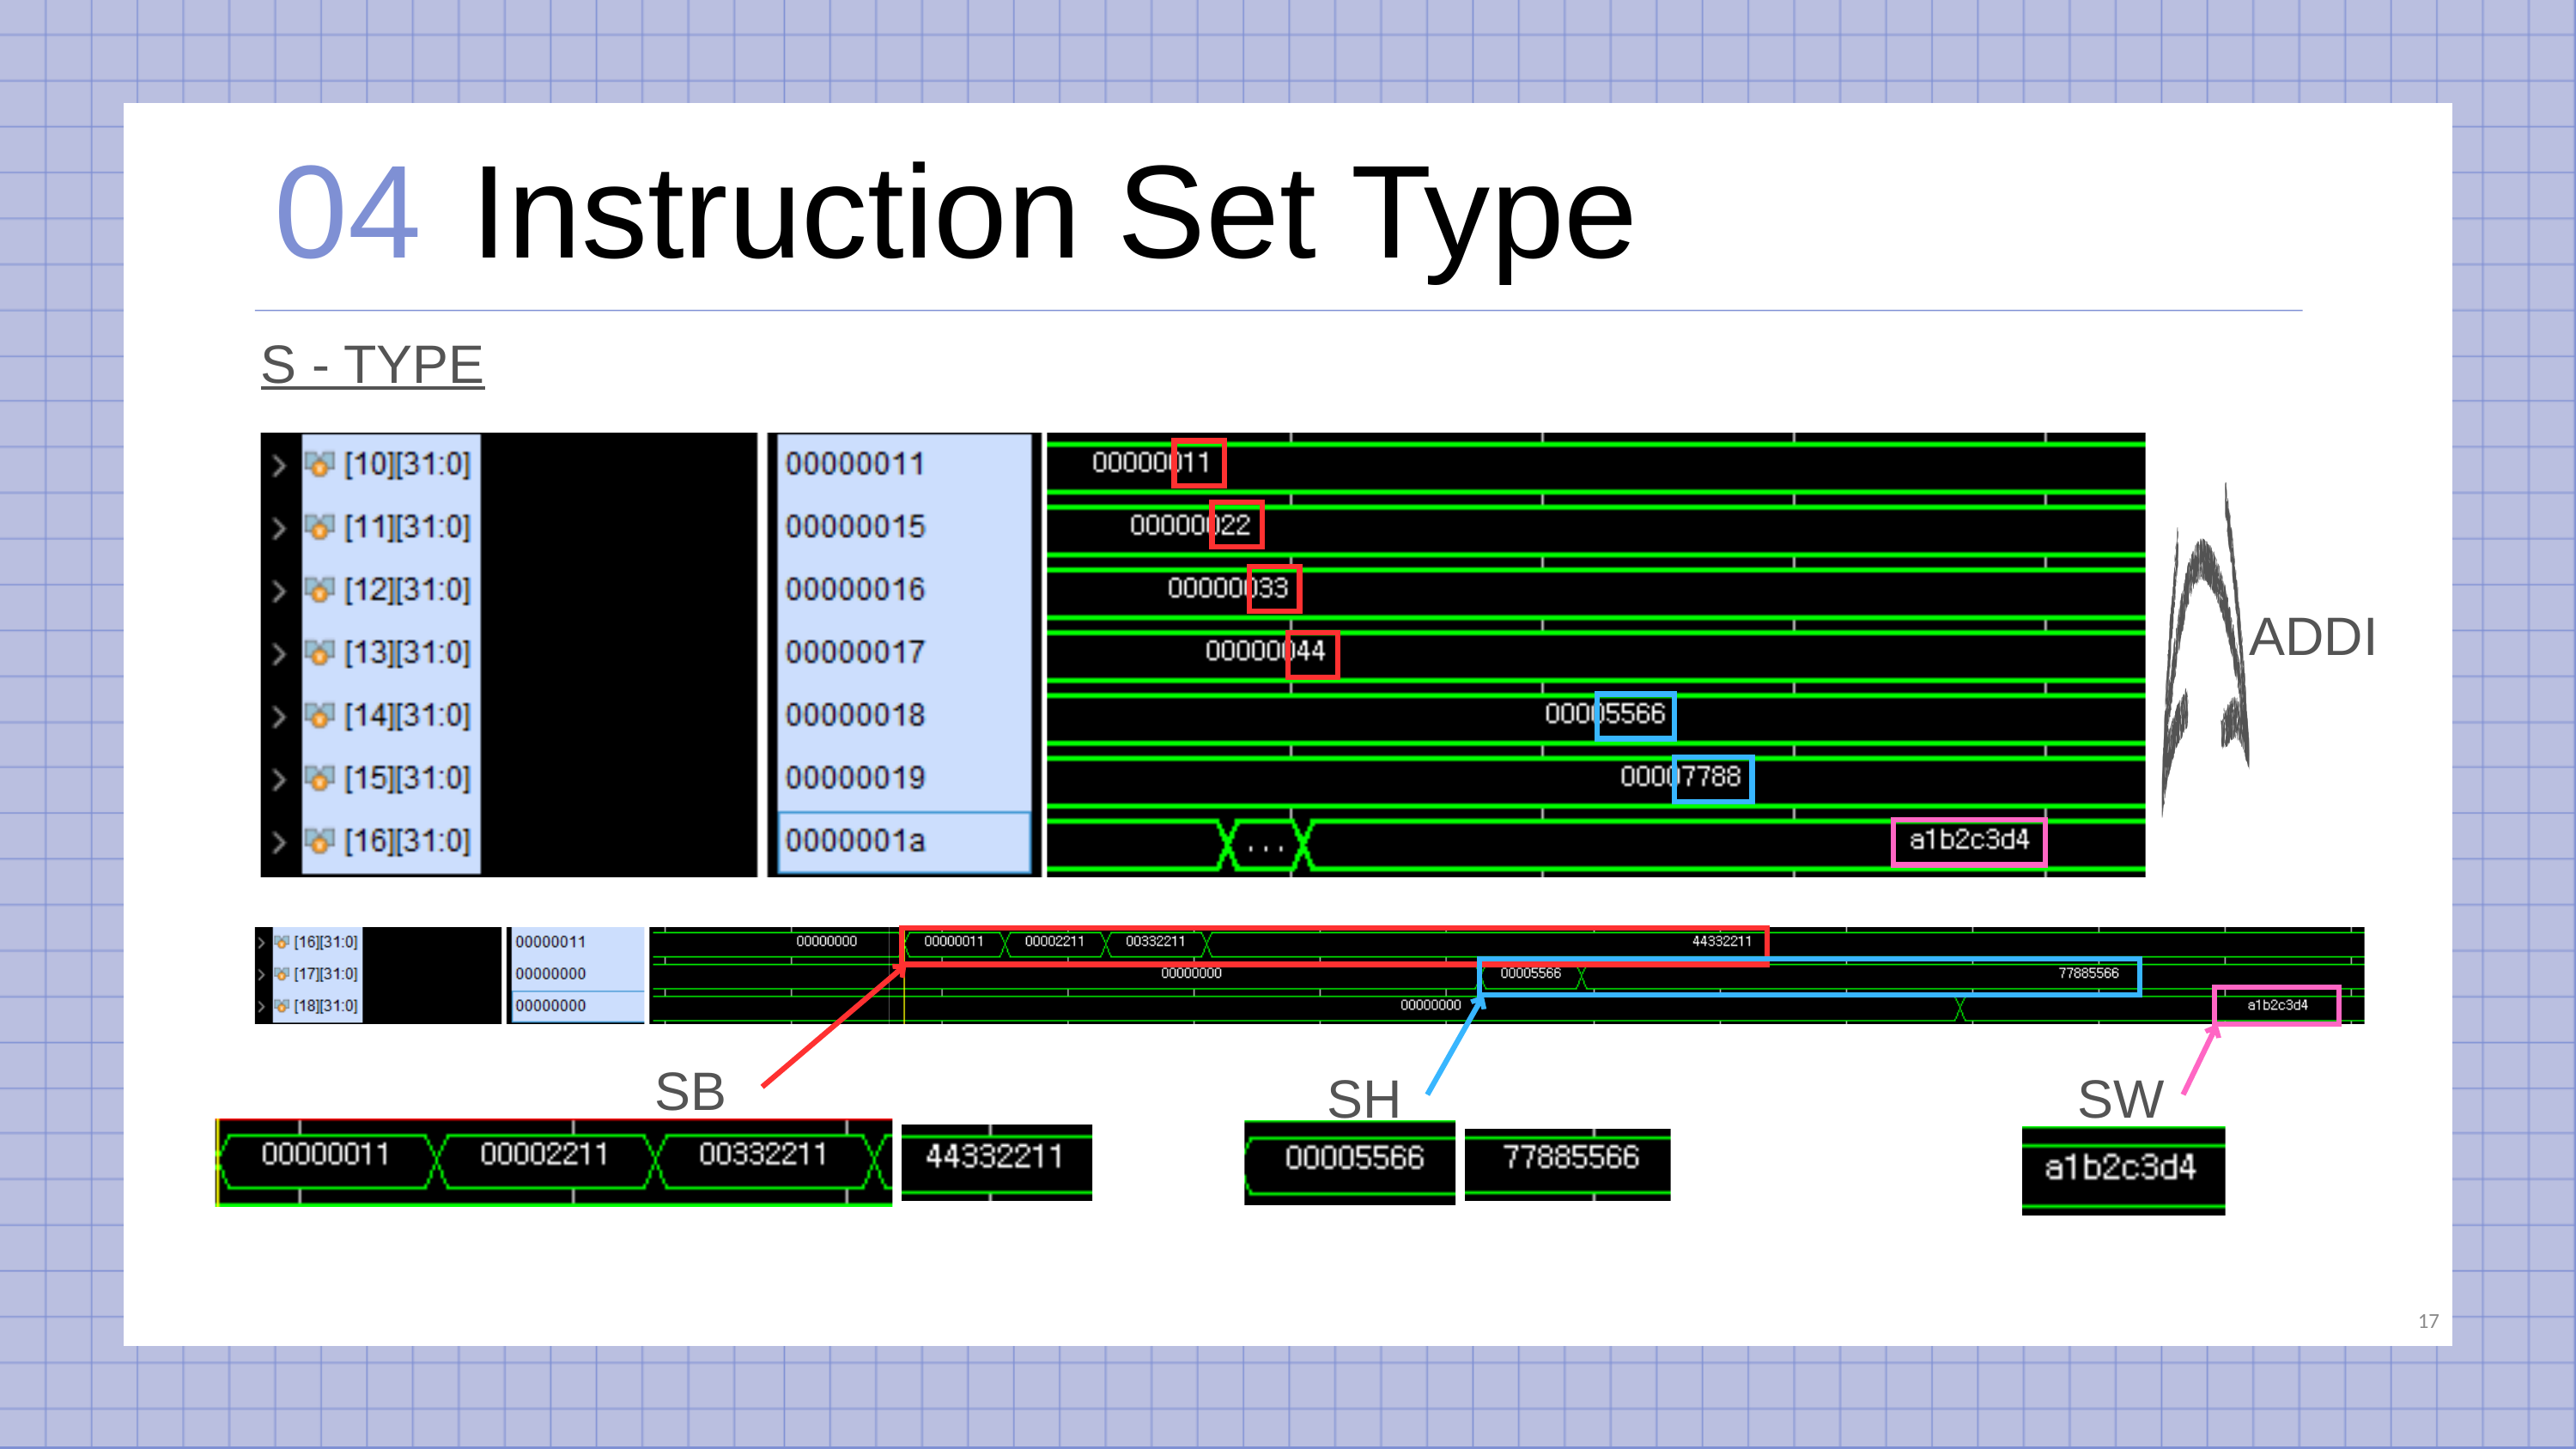

04
Instruction Set Type

S - TYPE

ADDI

SB
SH
SW

17